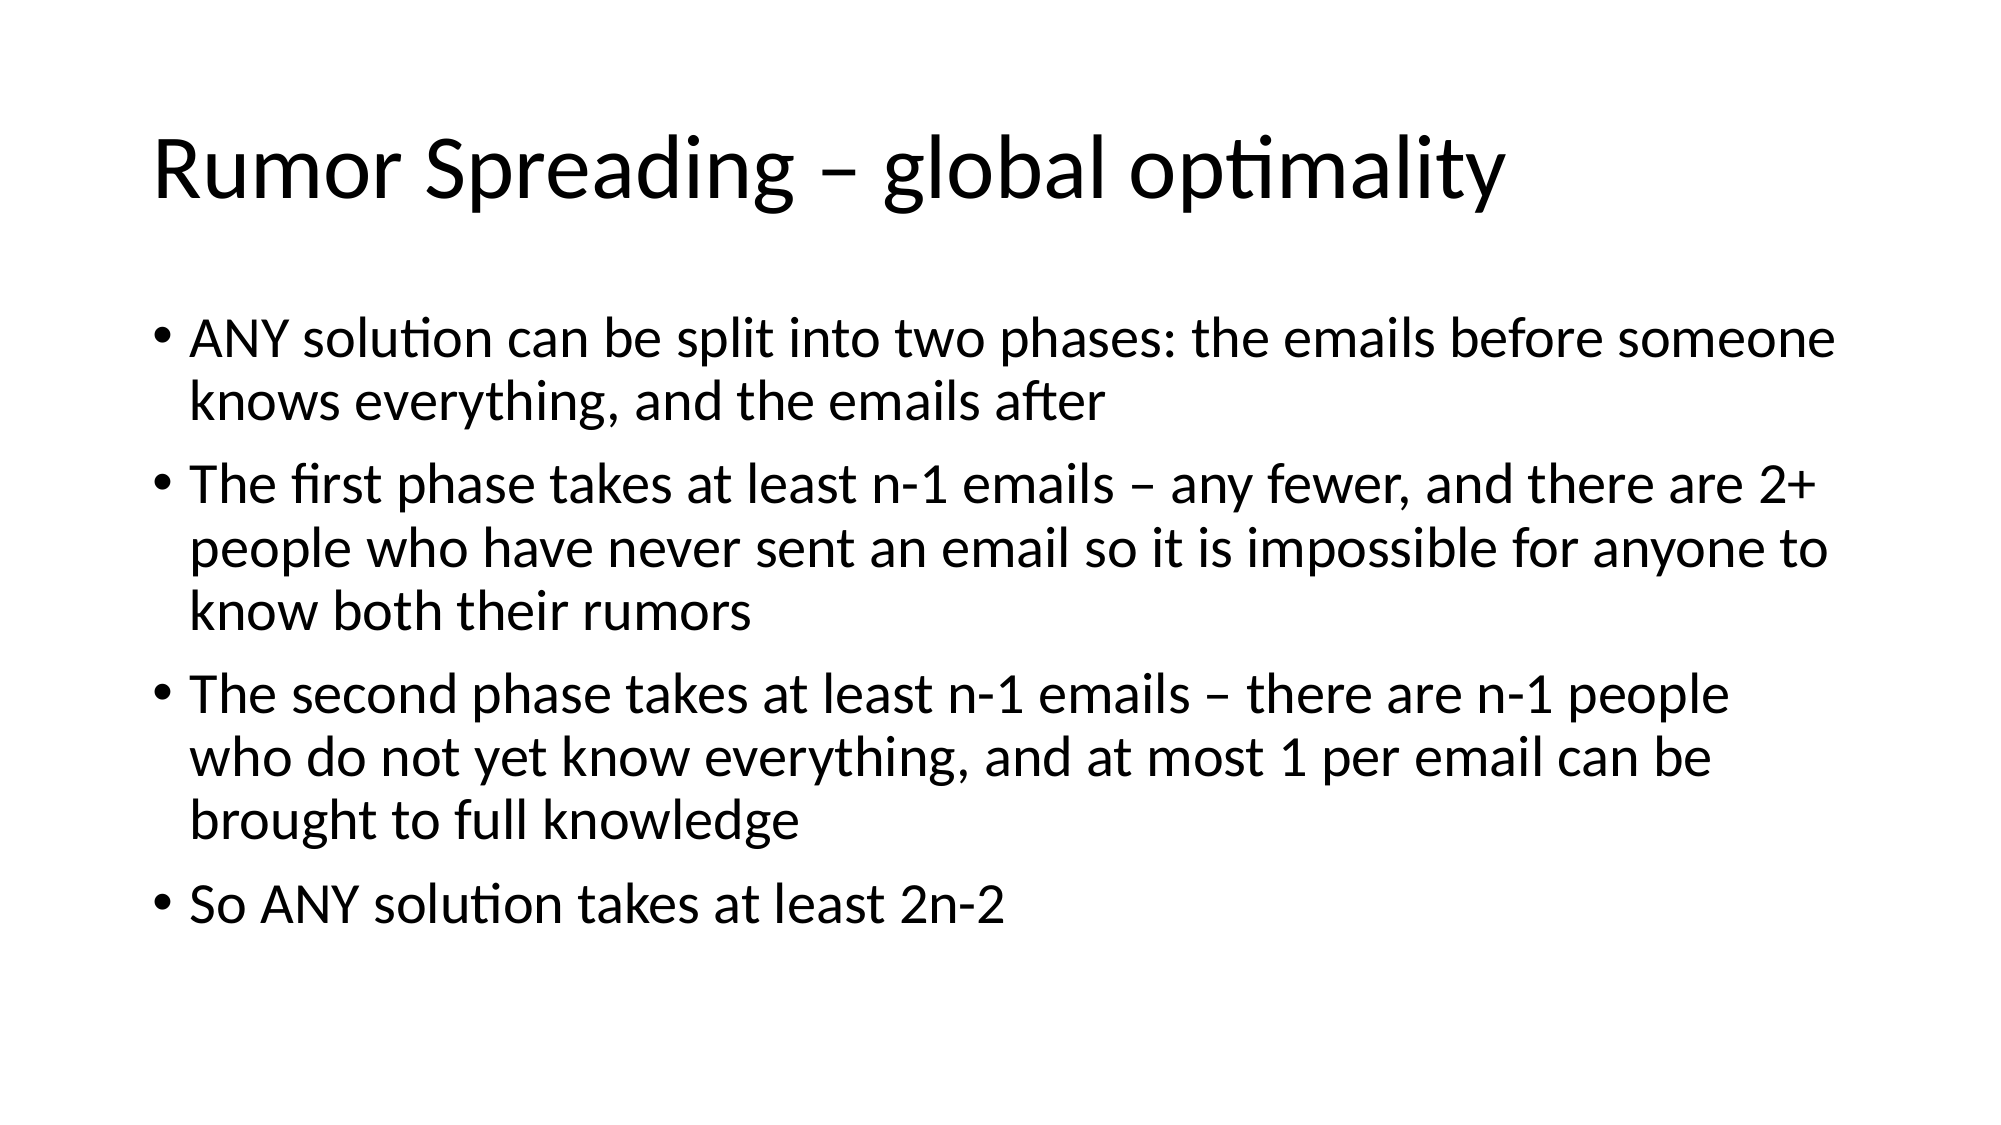

# Rumor Spreading – global optimality
ANY solution can be split into two phases: the emails before someone knows everything, and the emails after
The first phase takes at least n-1 emails – any fewer, and there are 2+ people who have never sent an email so it is impossible for anyone to know both their rumors
The second phase takes at least n-1 emails – there are n-1 people who do not yet know everything, and at most 1 per email can be brought to full knowledge
So ANY solution takes at least 2n-2